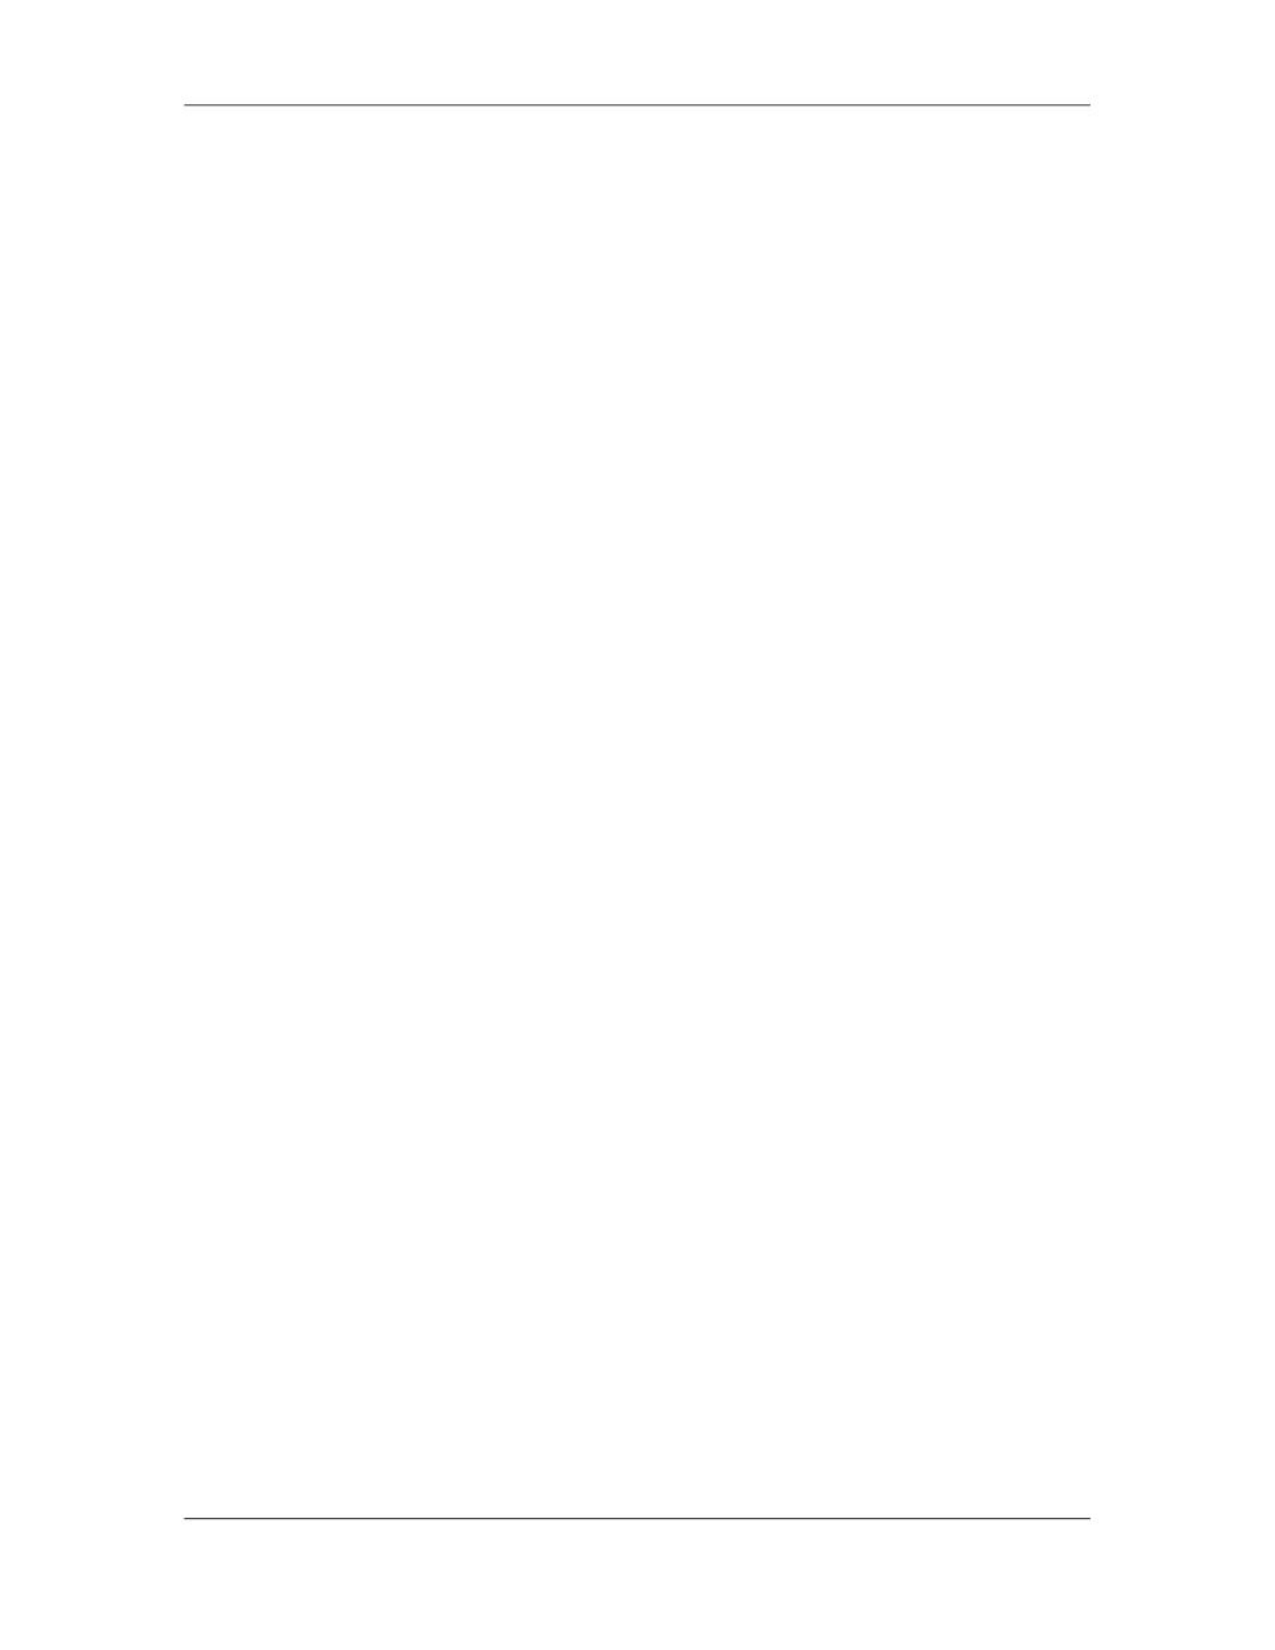

Software Project Management (CS615)

																																																																																																									– 						Lower staff loyalty. All employees like to know exactly who their superior is.
																																																																																																																								In a matrix organization, an employee has more than one superior. This causes

																																																																																																																								a division of loyalty, and a weaker bond between employee and manager.

																																																																																																									These disadvantages often outweigh the advantages of the corporate matrix
																																																																																																									organization.

																																																																																																									Motivation is a major factor in the success of a project, and anything that

																																																																																																									undermines motivation is usually contrary to the best interests of the project.
																																																																																																									Unfortunately, the best interests of the project do not always completely coincide

																																																																																																									with the best interests of the company.

																																																																																																									Pyramid organizations provide a clear, well-defined hierarchy in which all
																																																																																																									individuals know their own position and the positions of those above and below

																																																																																																									them. When promotion and status play a major role in generating motivation (and
																																																																																																									they often do), then the pyramid organization is most effective. Many other

																																																																																																									factors generate motivation; Sense of achievement, praise and peer esteem, are
																																																																																																									just a few.

																																																																																																									Though promotion and status are not always the most effective motivators, a

																																																																																																									project manager should rarely relinquish any effective management tool.
																																																																																																									Therefore, from the perspective of a single project, the pyramid organization is

																																																																																																									often the best.

																																																																																										⇒					Functional Structure

																																																																																																									Most business organizations start out with a functional structure, or a small

																																																																																																									variation of this structure. This is the basic "building block" for other structures.

																																																																																																									In this structure, there is a central office which oversees various departments or

																																																																																																									major functions, e.g., human resources, finances, sales, marketing, engineering,

																																																																																																									etc. Think of a picture that has a box at the top labeled "Central Office". Think of

																																																																																																									a row of boxes underneath the top box. Each box is labeled, e.g., sales,

																																																																																																									engineering, human resources, etc. Connect the boxes with lines coming down

																																																																																																									from the top box to each of the boxes below. Use functional structures when the

																																																																																																									organization is small, geographically centralized, and provides few goods and

																																																																																																									services. When the organization experiences bottlenecks in decision making and

																																																																																																									difficulties in coordination, it has outgrown its functional structure.

																																																																																																									The classic functional organization is a hierarchy where each employee has one

																																																																																																									clear superior. Staff members are grouped by specialty, such as production,
																																																																																																									marketing, engineering, and accounting at the top level, with engineering further

																																																																																																									subdivided into functional organizations that support the business of the larger
																																																																																																									organization (e.g., mechanical and electrical). Functional organizations still have

																																																																																																									projects, but the perceived scope of the project is limited to the boundaries of the
																																																																																																									function: the engineering department in a functional organization will do its work

																																																																																								                                                                                                                                 54

																																																																																																																																																																																						© Copyright Virtual University of Pakistan